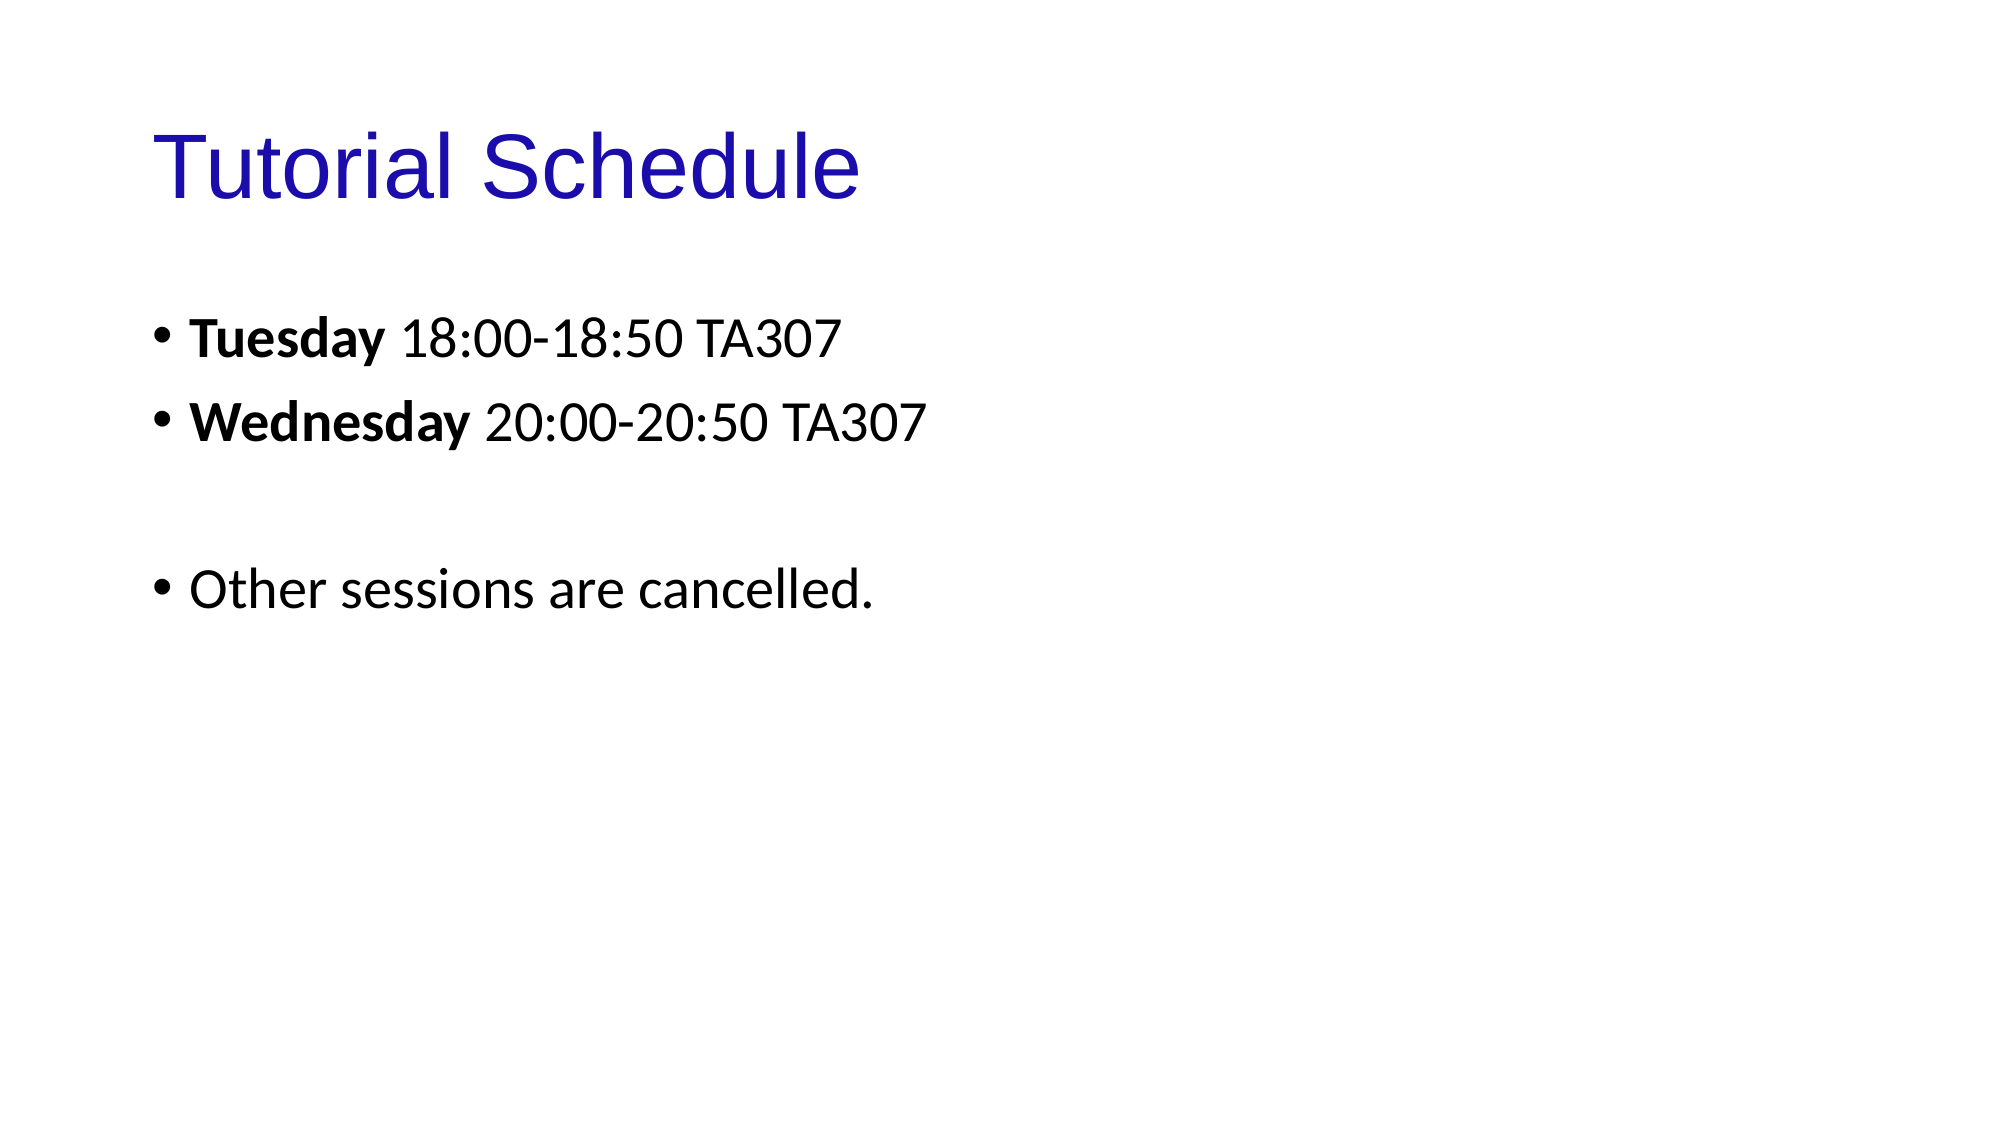

# Tutorial Schedule
Tuesday 18:00-18:50 TA307
Wednesday 20:00-20:50 TA307

Other sessions are cancelled.